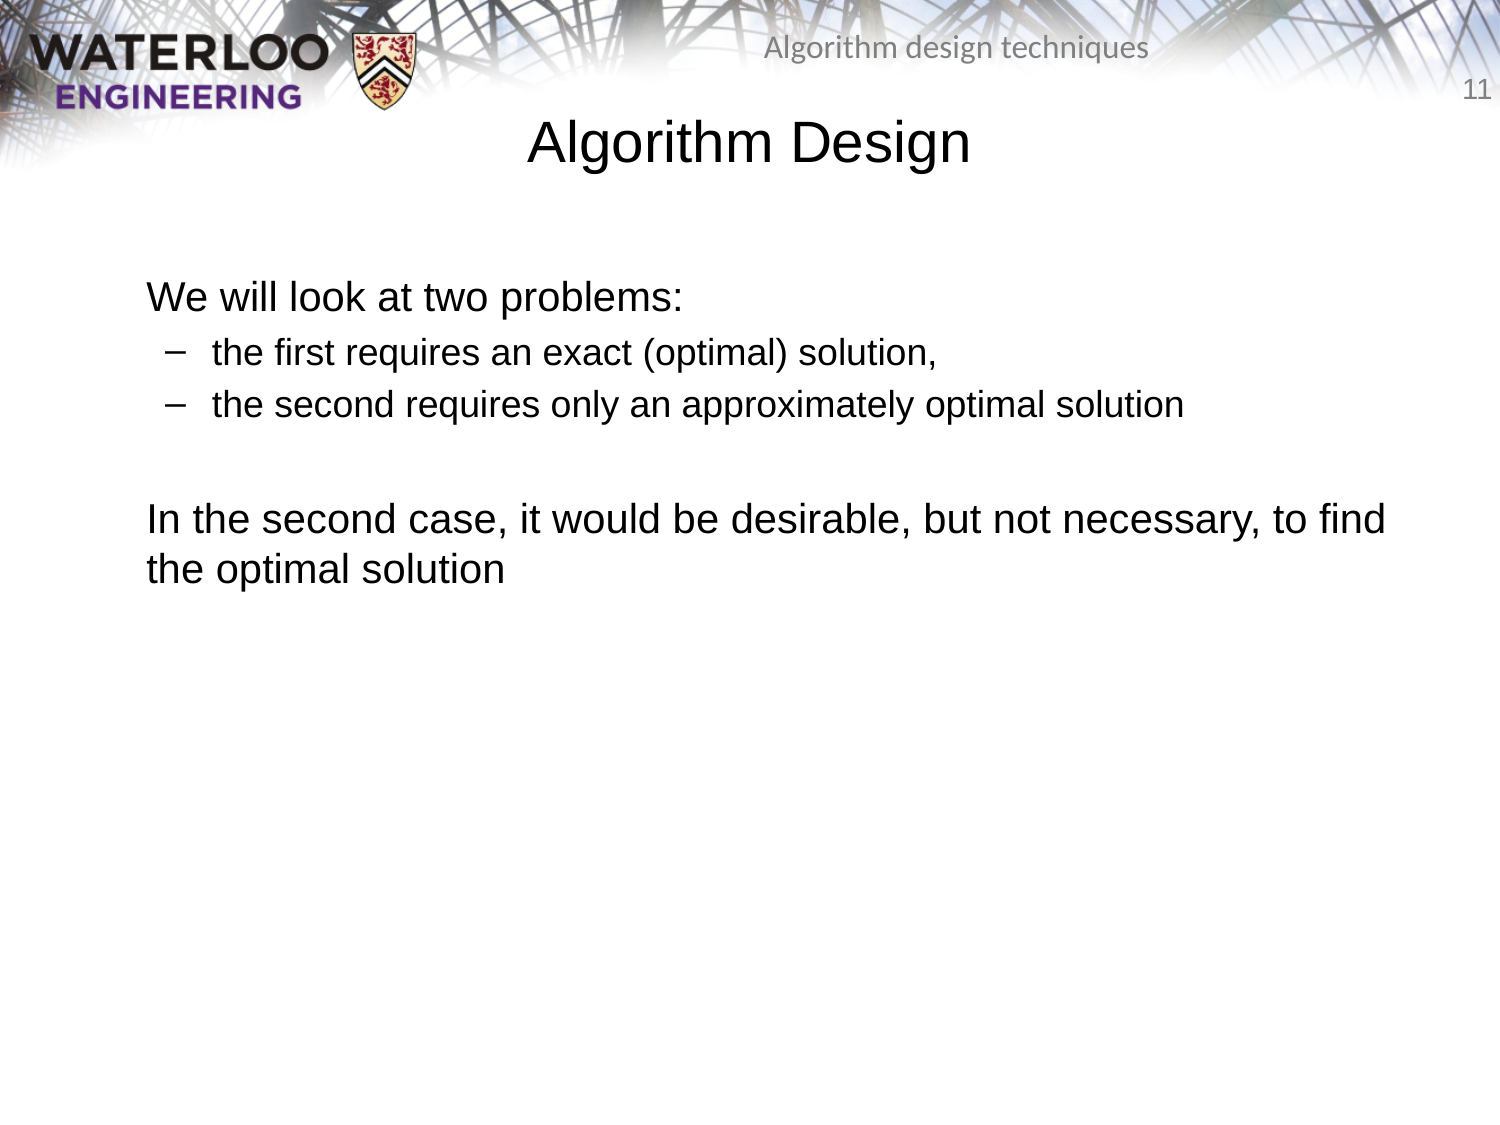

# Algorithm Design
	We will look at two problems:
the first requires an exact (optimal) solution,
the second requires only an approximately optimal solution

	In the second case, it would be desirable, but not necessary, to find the optimal solution